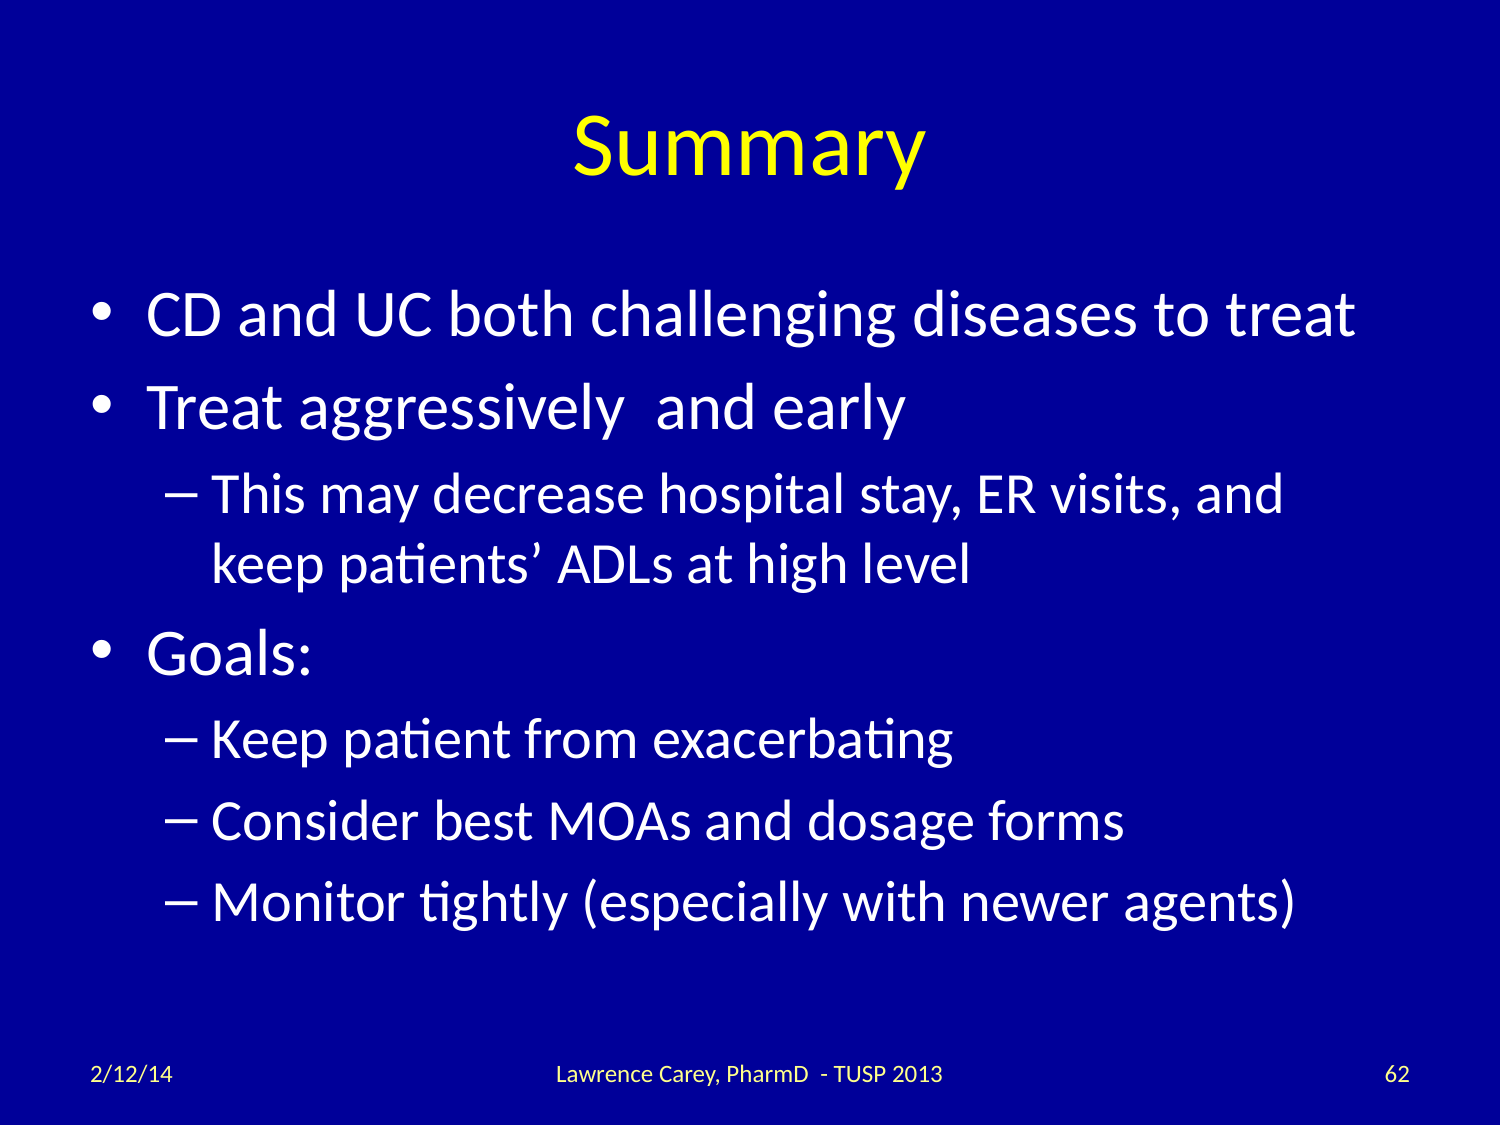

# Summary
CD and UC both challenging diseases to treat
Treat aggressively  and early
This may decrease hospital stay, ER visits, and keep patients’ ADLs at high level
Goals:
Keep patient from exacerbating
Consider best MOAs and dosage forms
Monitor tightly (especially with newer agents)
2/12/14
Lawrence Carey, PharmD  - TUSP 2013
62